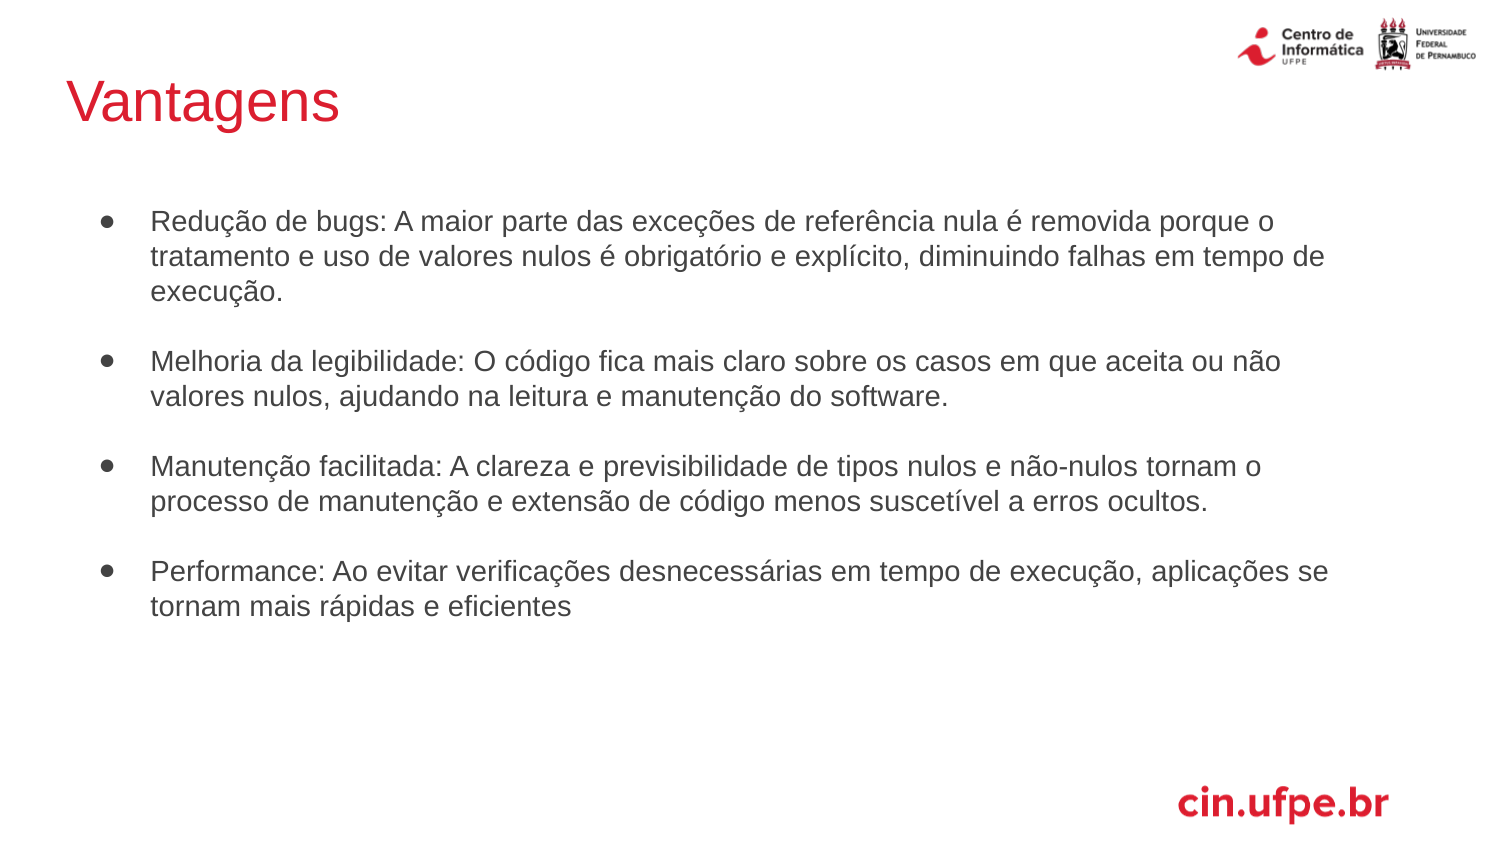

# Vantagens
Redução de bugs: A maior parte das exceções de referência nula é removida porque o tratamento e uso de valores nulos é obrigatório e explícito, diminuindo falhas em tempo de execução.
Melhoria da legibilidade: O código fica mais claro sobre os casos em que aceita ou não valores nulos, ajudando na leitura e manutenção do software.
Manutenção facilitada: A clareza e previsibilidade de tipos nulos e não-nulos tornam o processo de manutenção e extensão de código menos suscetível a erros ocultos.

Performance: Ao evitar verificações desnecessárias em tempo de execução, aplicações se tornam mais rápidas e eficientes